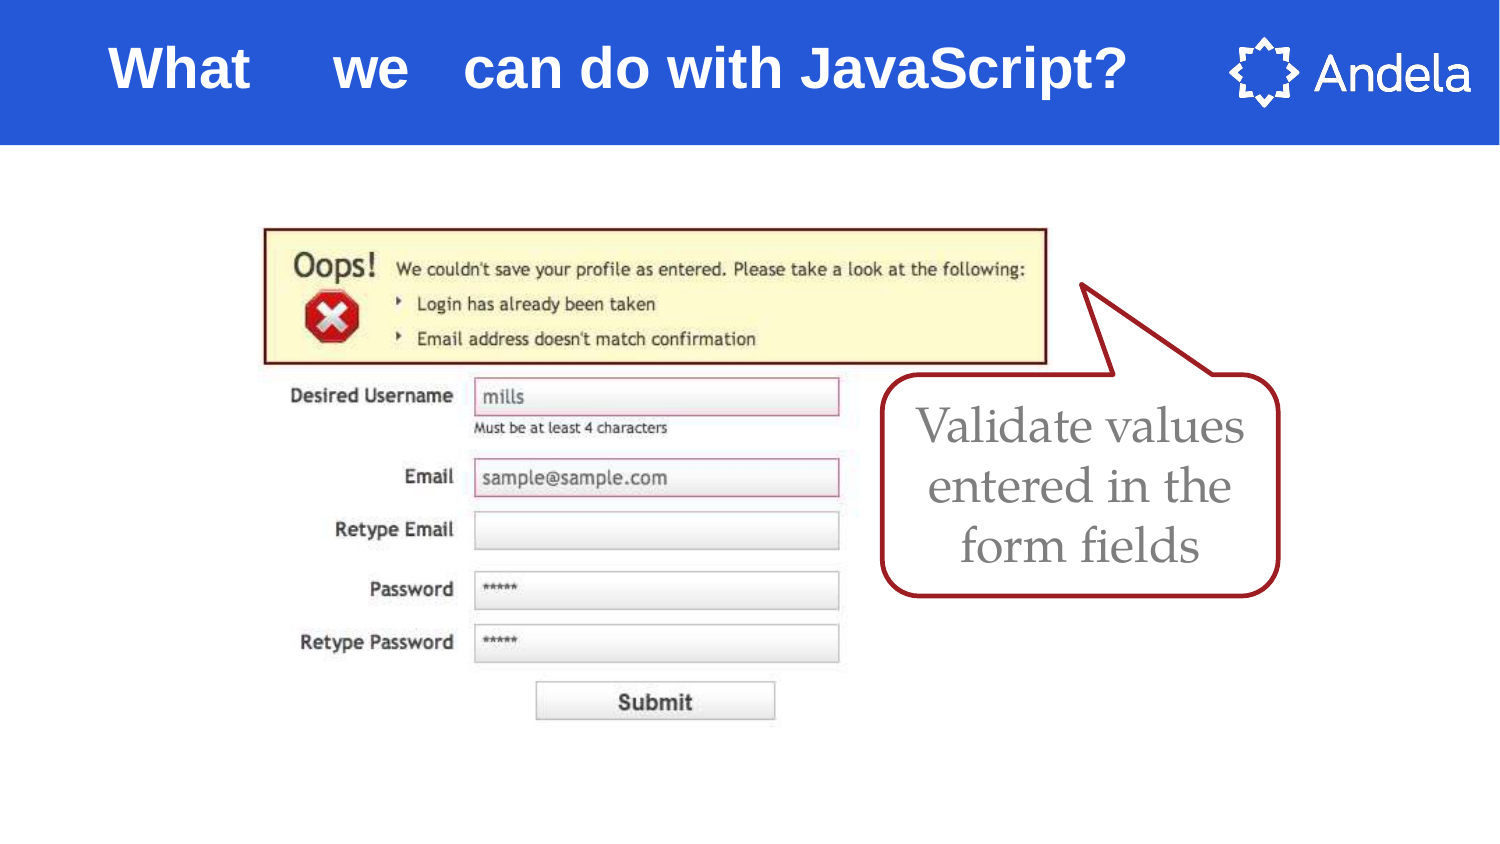

What	we	can do with JavaScript?

Validate values  entered in the  form fields